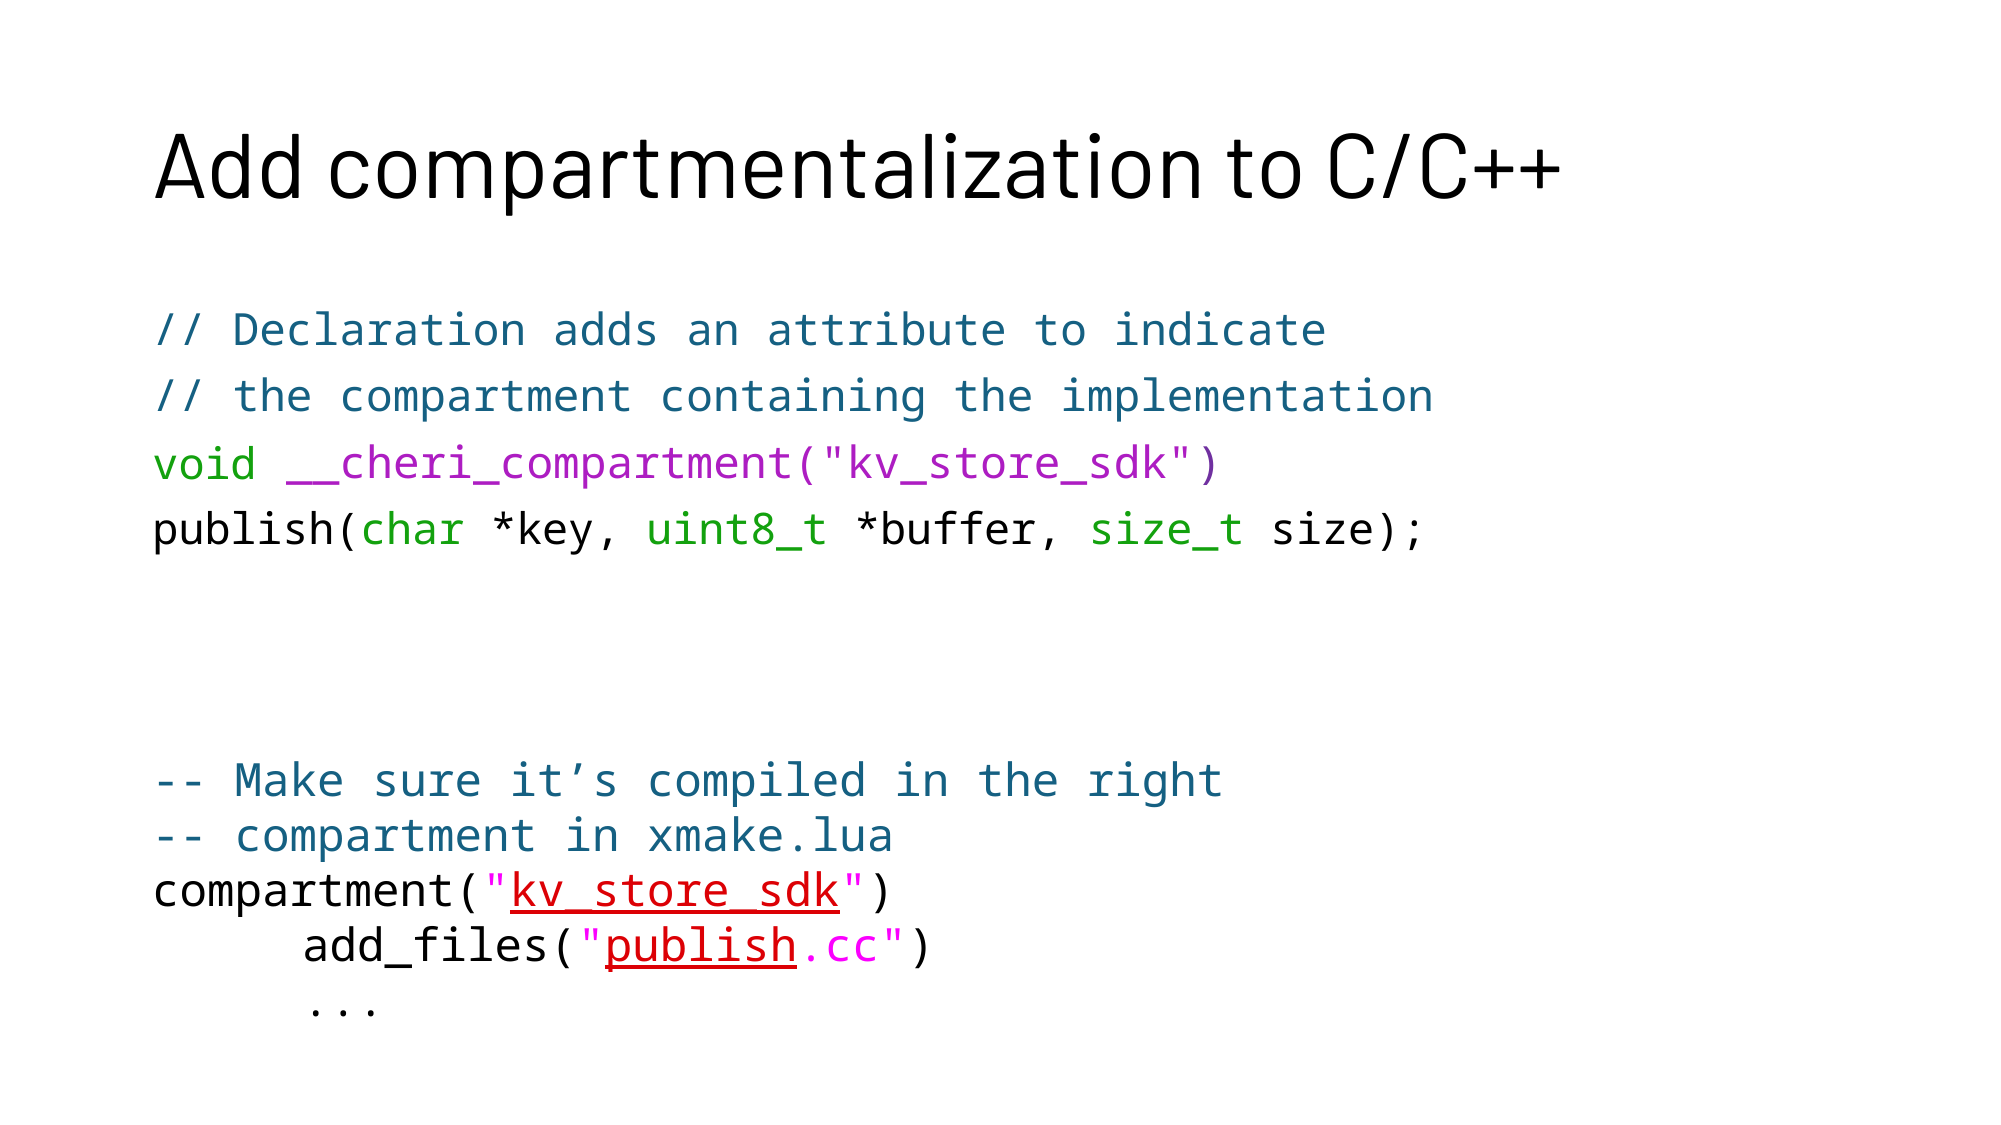

# Add compartmentalization to C/C++

void
publish(char *key, uint8_t *buffer, size_t size);

// Declaration adds an attribute to indicate
// the compartment containing the implementation
     __cheri_compartment("kv_store_sdk")

-- Make sure it’s compiled in the right
-- compartment in xmake.lua
compartment("kv_store_sdk")
	add_files("publish.cc")
	...